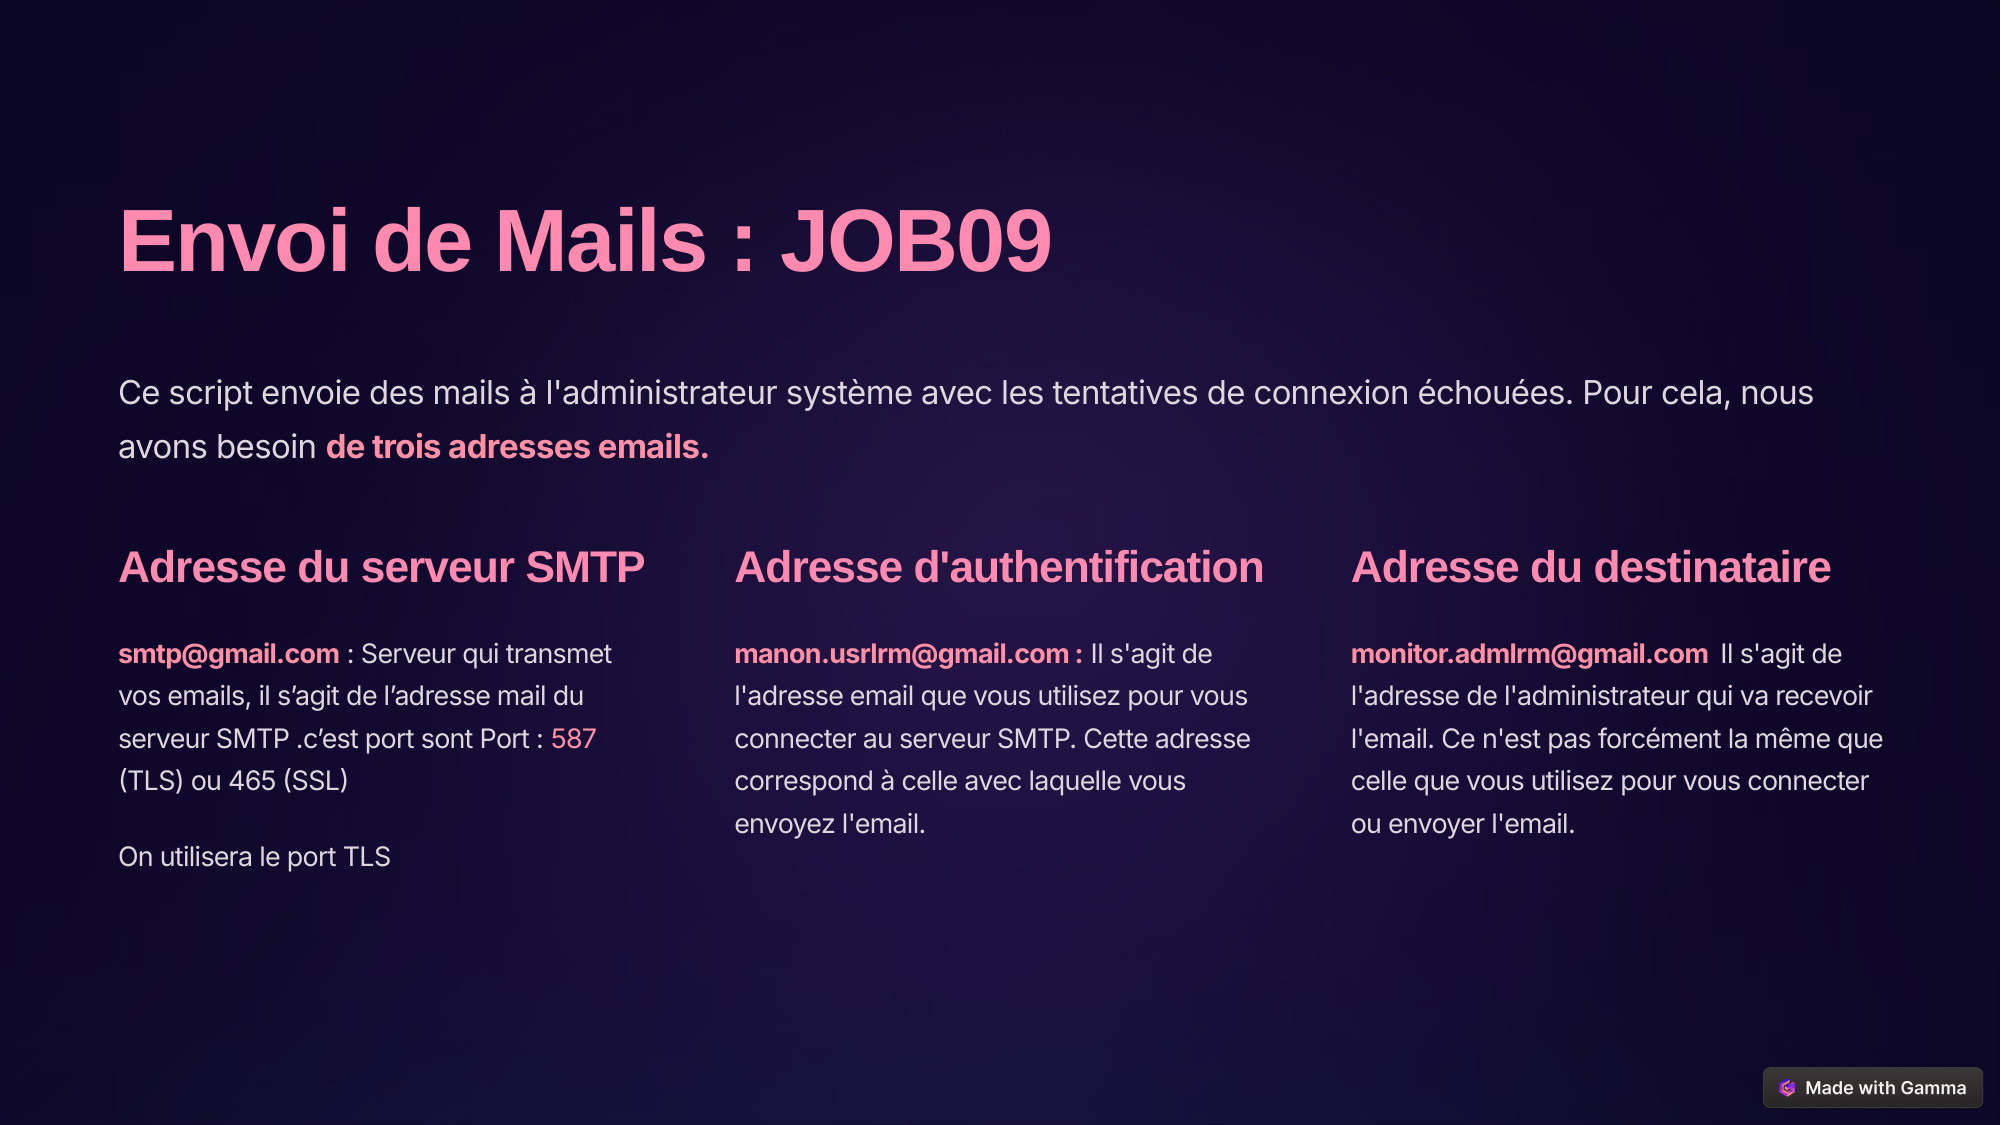

Envoi de Mails : JOB09
Ce script envoie des mails à l'administrateur système avec les tentatives de connexion échouées. Pour cela, nous avons besoin de trois adresses emails.
Adresse du serveur SMTP
Adresse d'authentification
Adresse du destinataire
smtp@gmail.com : Serveur qui transmet vos emails, il s’agit de l’adresse mail du serveur SMTP .c’est port sont Port : 587 (TLS) ou 465 (SSL)
manon.usrlrm@gmail.com : Il s'agit de l'adresse email que vous utilisez pour vous connecter au serveur SMTP. Cette adresse correspond à celle avec laquelle vous envoyez l'email.
monitor.admlrm@gmail.com  Il s'agit de l'adresse de l'administrateur qui va recevoir l'email. Ce n'est pas forcément la même que celle que vous utilisez pour vous connecter ou envoyer l'email.
On utilisera le port TLS